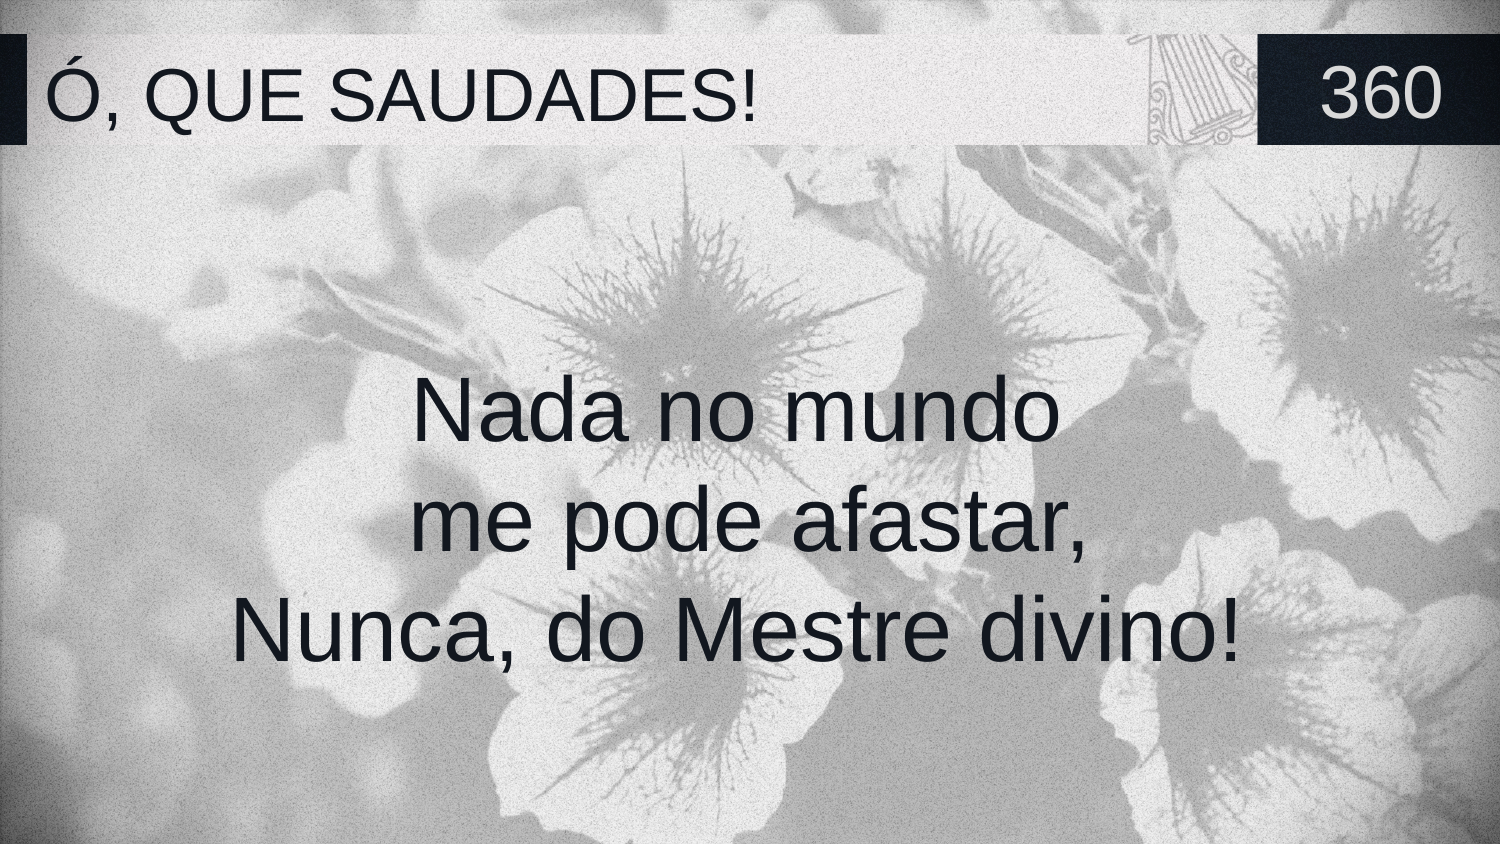

# Ó, QUE SAUDADES!
360
Nada no mundo
me pode afastar,
Nunca, do Mestre divino!